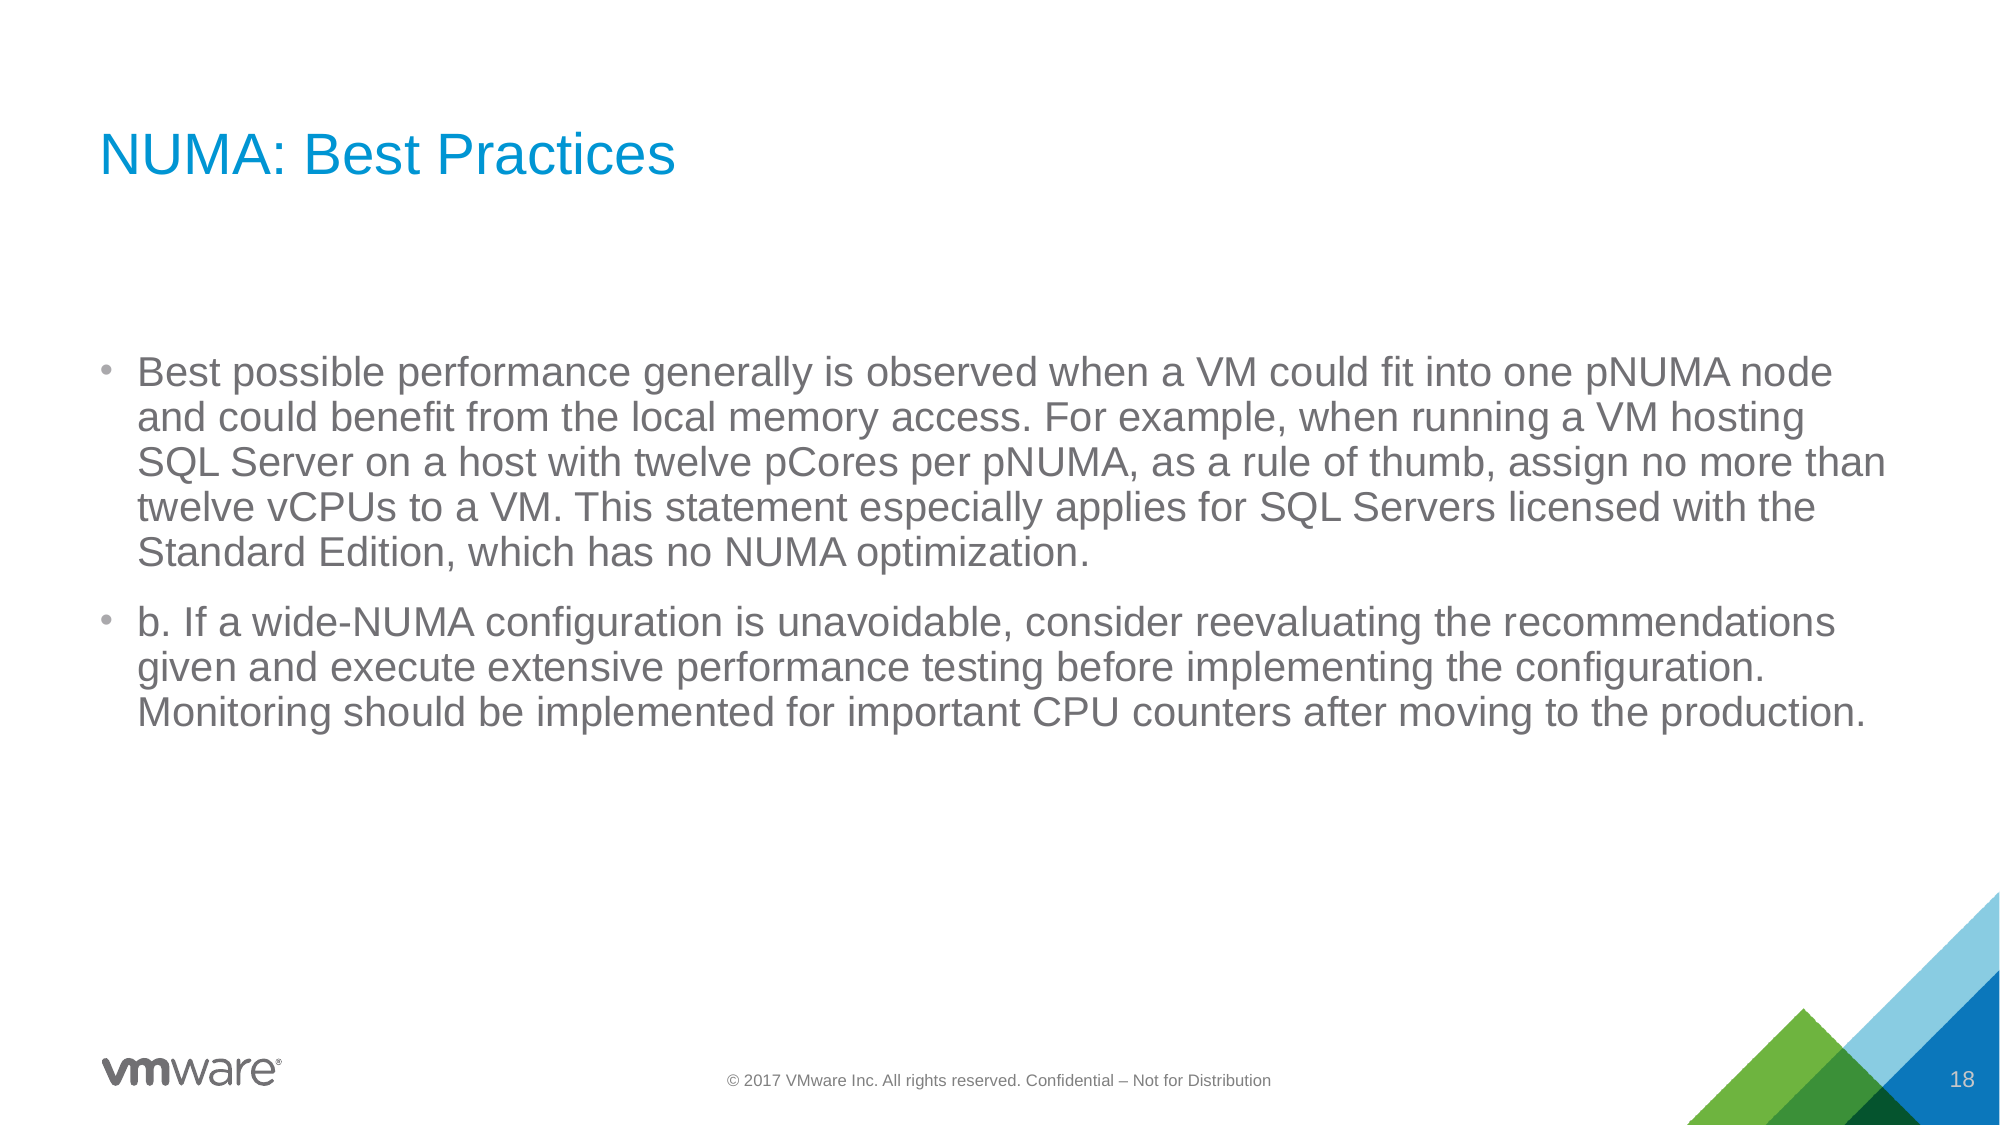

# NUMA: Best Practices

Best possible performance generally is observed when a VM could fit into one pNUMA node and could benefit from the local memory access. For example, when running a VM hosting SQL Server on a host with twelve pCores per pNUMA, as a rule of thumb, assign no more than twelve vCPUs to a VM. This statement especially applies for SQL Servers licensed with the Standard Edition, which has no NUMA optimization.
b. If a wide-NUMA configuration is unavoidable, consider reevaluating the recommendations given and execute extensive performance testing before implementing the configuration. Monitoring should be implemented for important CPU counters after moving to the production.